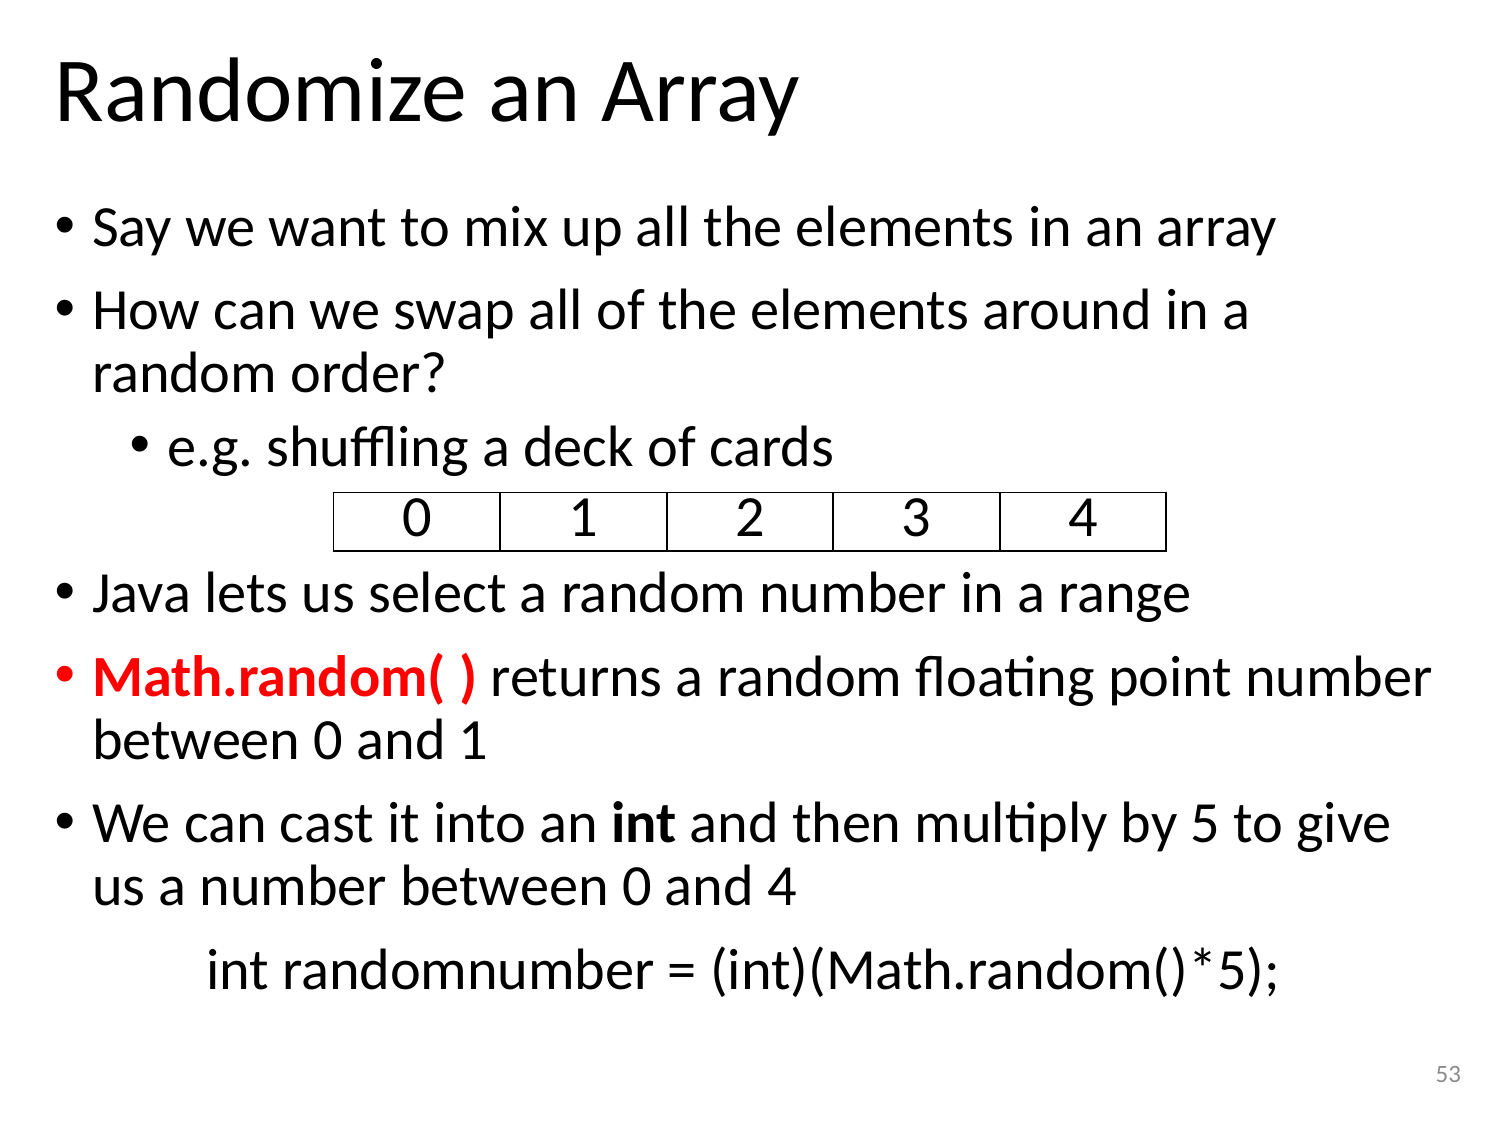

# Randomize an Array
Say we want to mix up all the elements in an array
How can we swap all of the elements around in a random order?
e.g. shuffling a deck of cards
Java lets us select a random number in a range
Math.random( ) returns a random floating point number between 0 and 1
We can cast it into an int and then multiply by 5 to give us a number between 0 and 4
int randomnumber = (int)(Math.random()*5);

| 0 | 1 | 2 | 3 | 4 |
| --- | --- | --- | --- | --- |
53